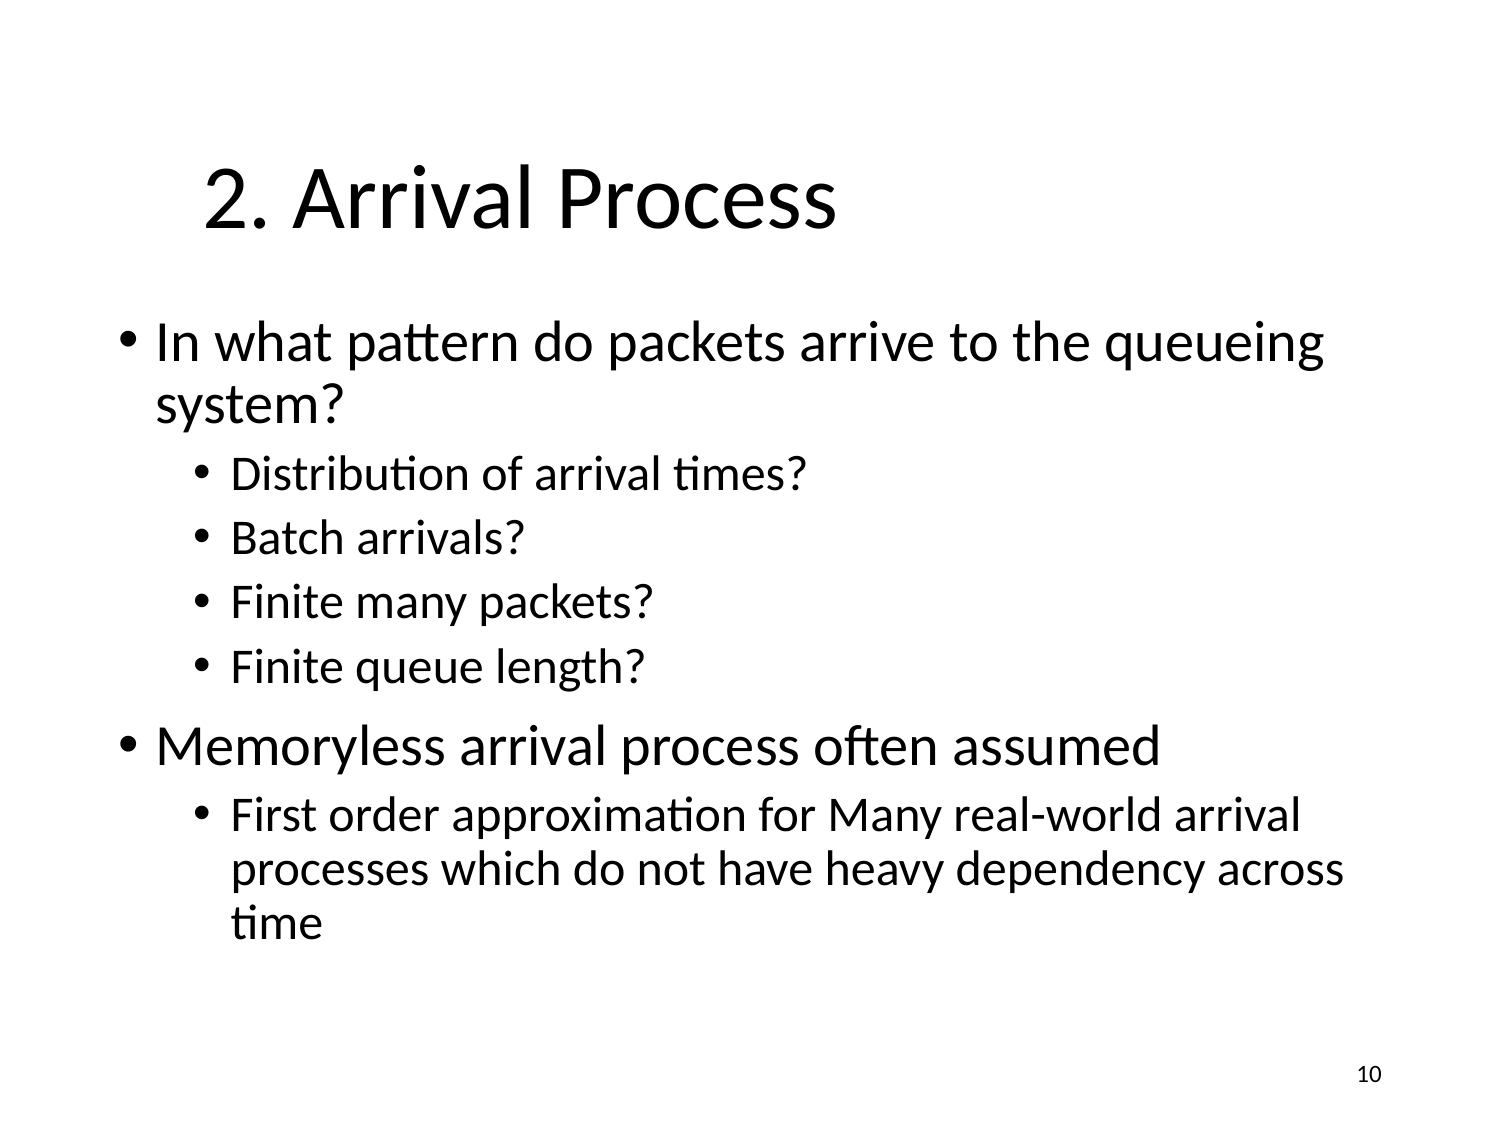

# 2. Arrival Process
In what pattern do packets arrive to the queueing system?
Distribution of arrival times?
Batch arrivals?
Finite many packets?
Finite queue length?
Memoryless arrival process often assumed
First order approximation for Many real-world arrival processes which do not have heavy dependency across time
10